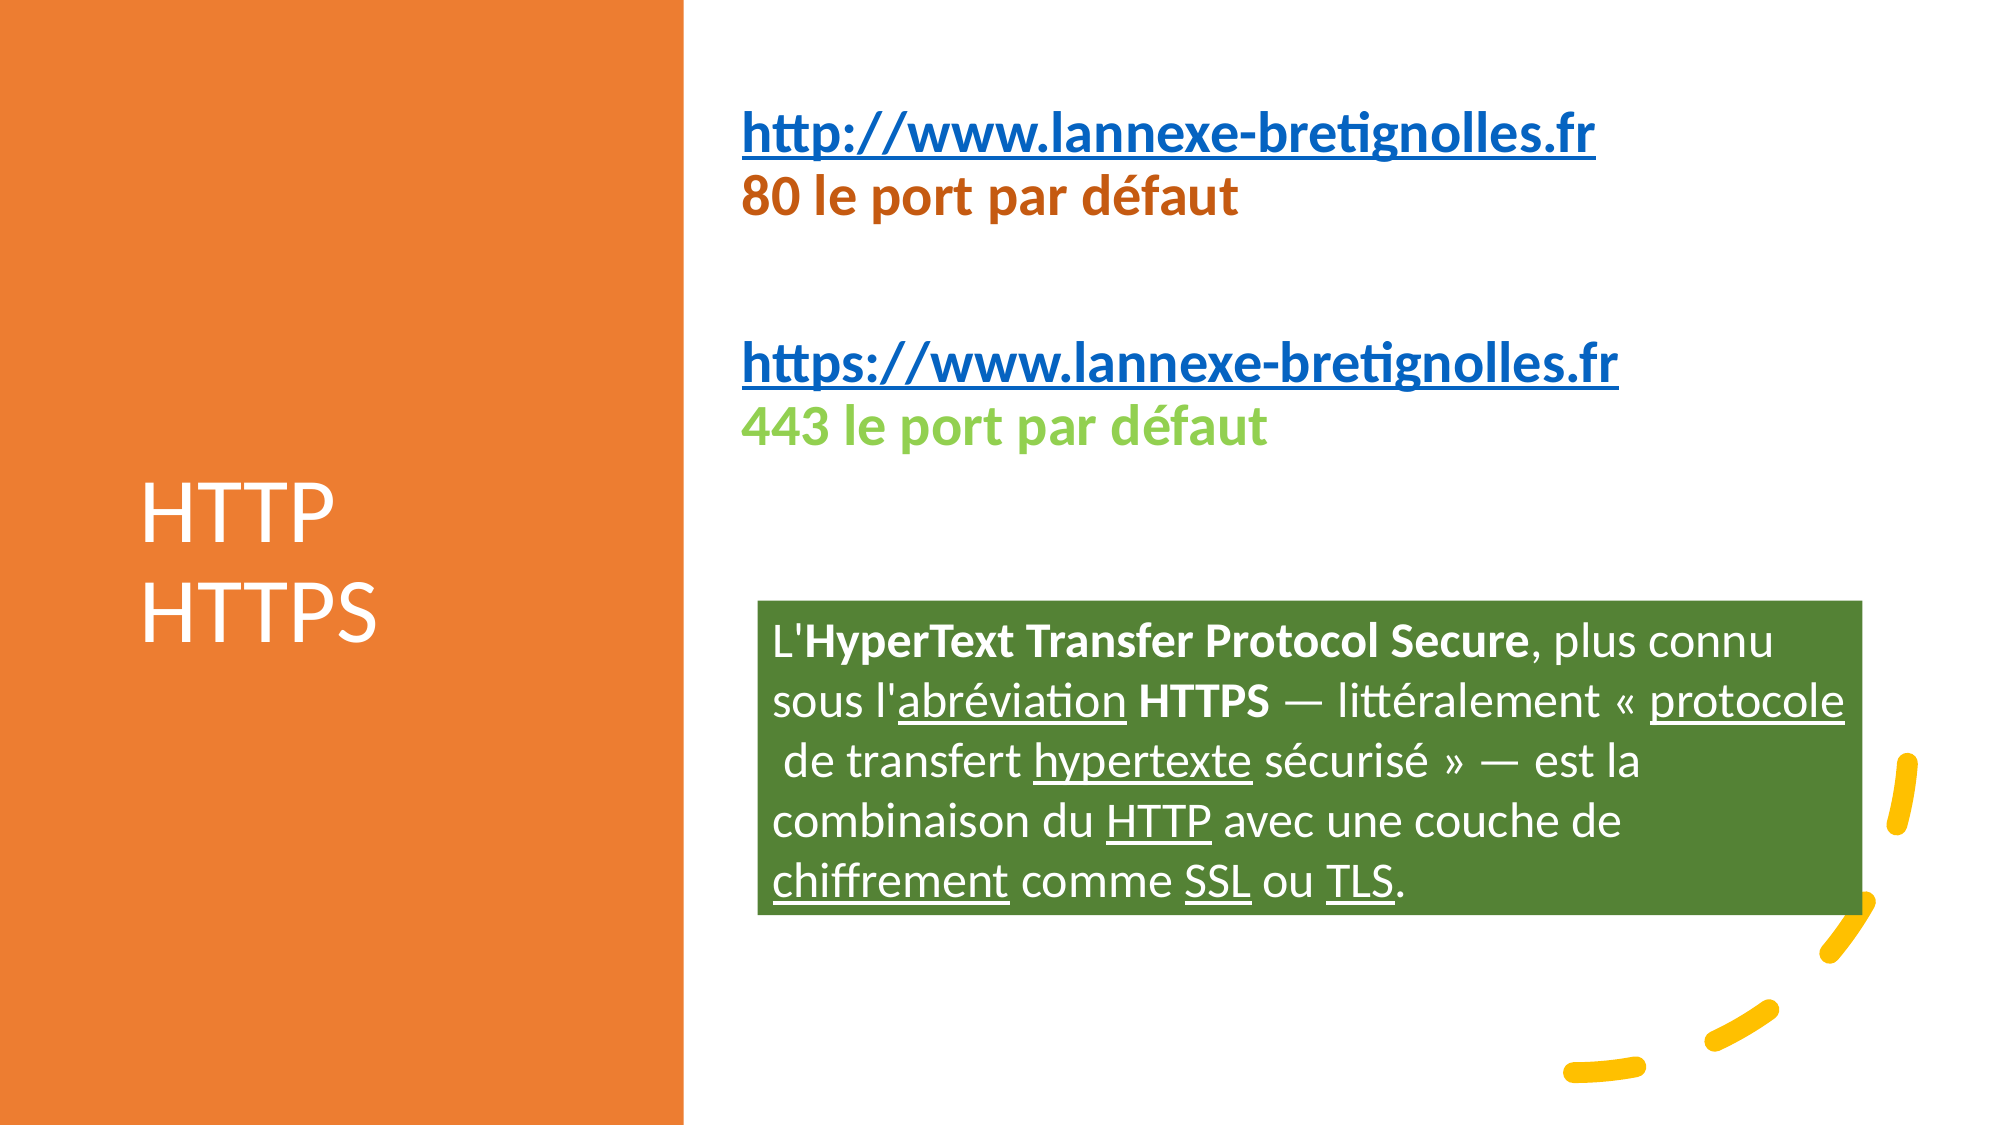

http://www.lannexe-bretignolles.fr
80 le port par défaut

https://www.lannexe-bretignolles.fr
443 le port par défaut

# HTTP HTTPS
L'HyperText Transfer Protocol Secure, plus connu sous l'abréviation HTTPS — littéralement « protocole de transfert hypertexte sécurisé » — est la combinaison du HTTP avec une couche de chiffrement comme SSL ou TLS.